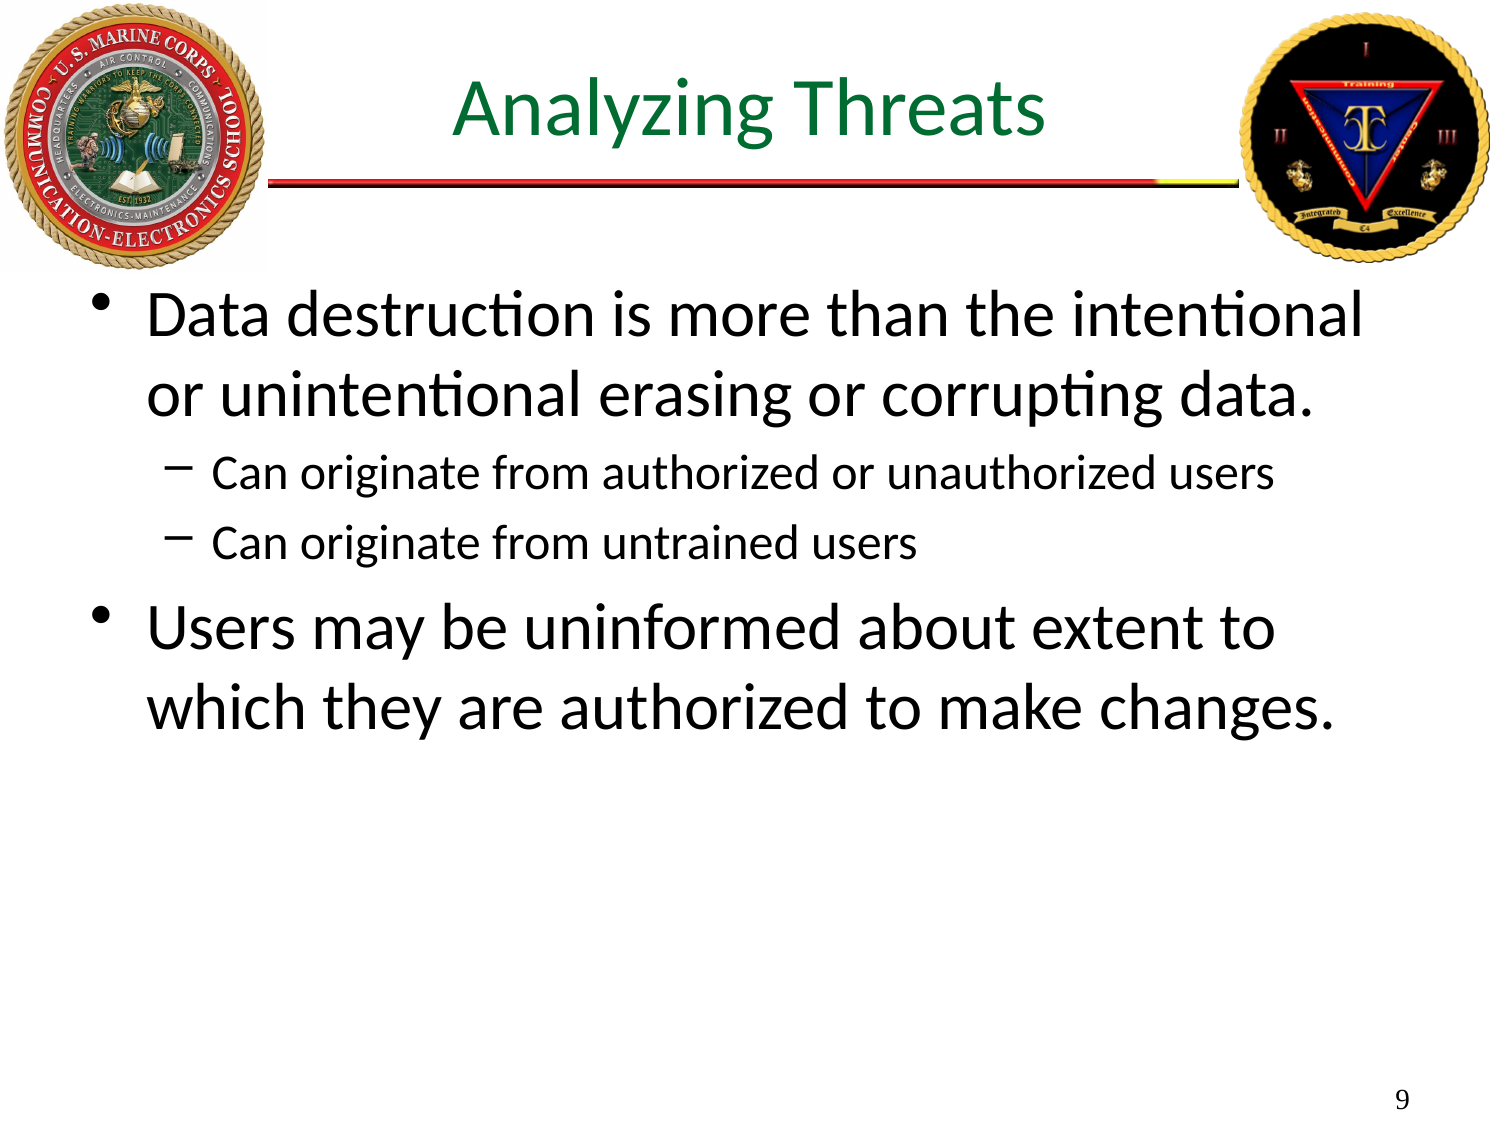

# Analyzing Threats
Data destruction is more than the intentional or unintentional erasing or corrupting data.
Can originate from authorized or unauthorized users
Can originate from untrained users
Users may be uninformed about extent to which they are authorized to make changes.